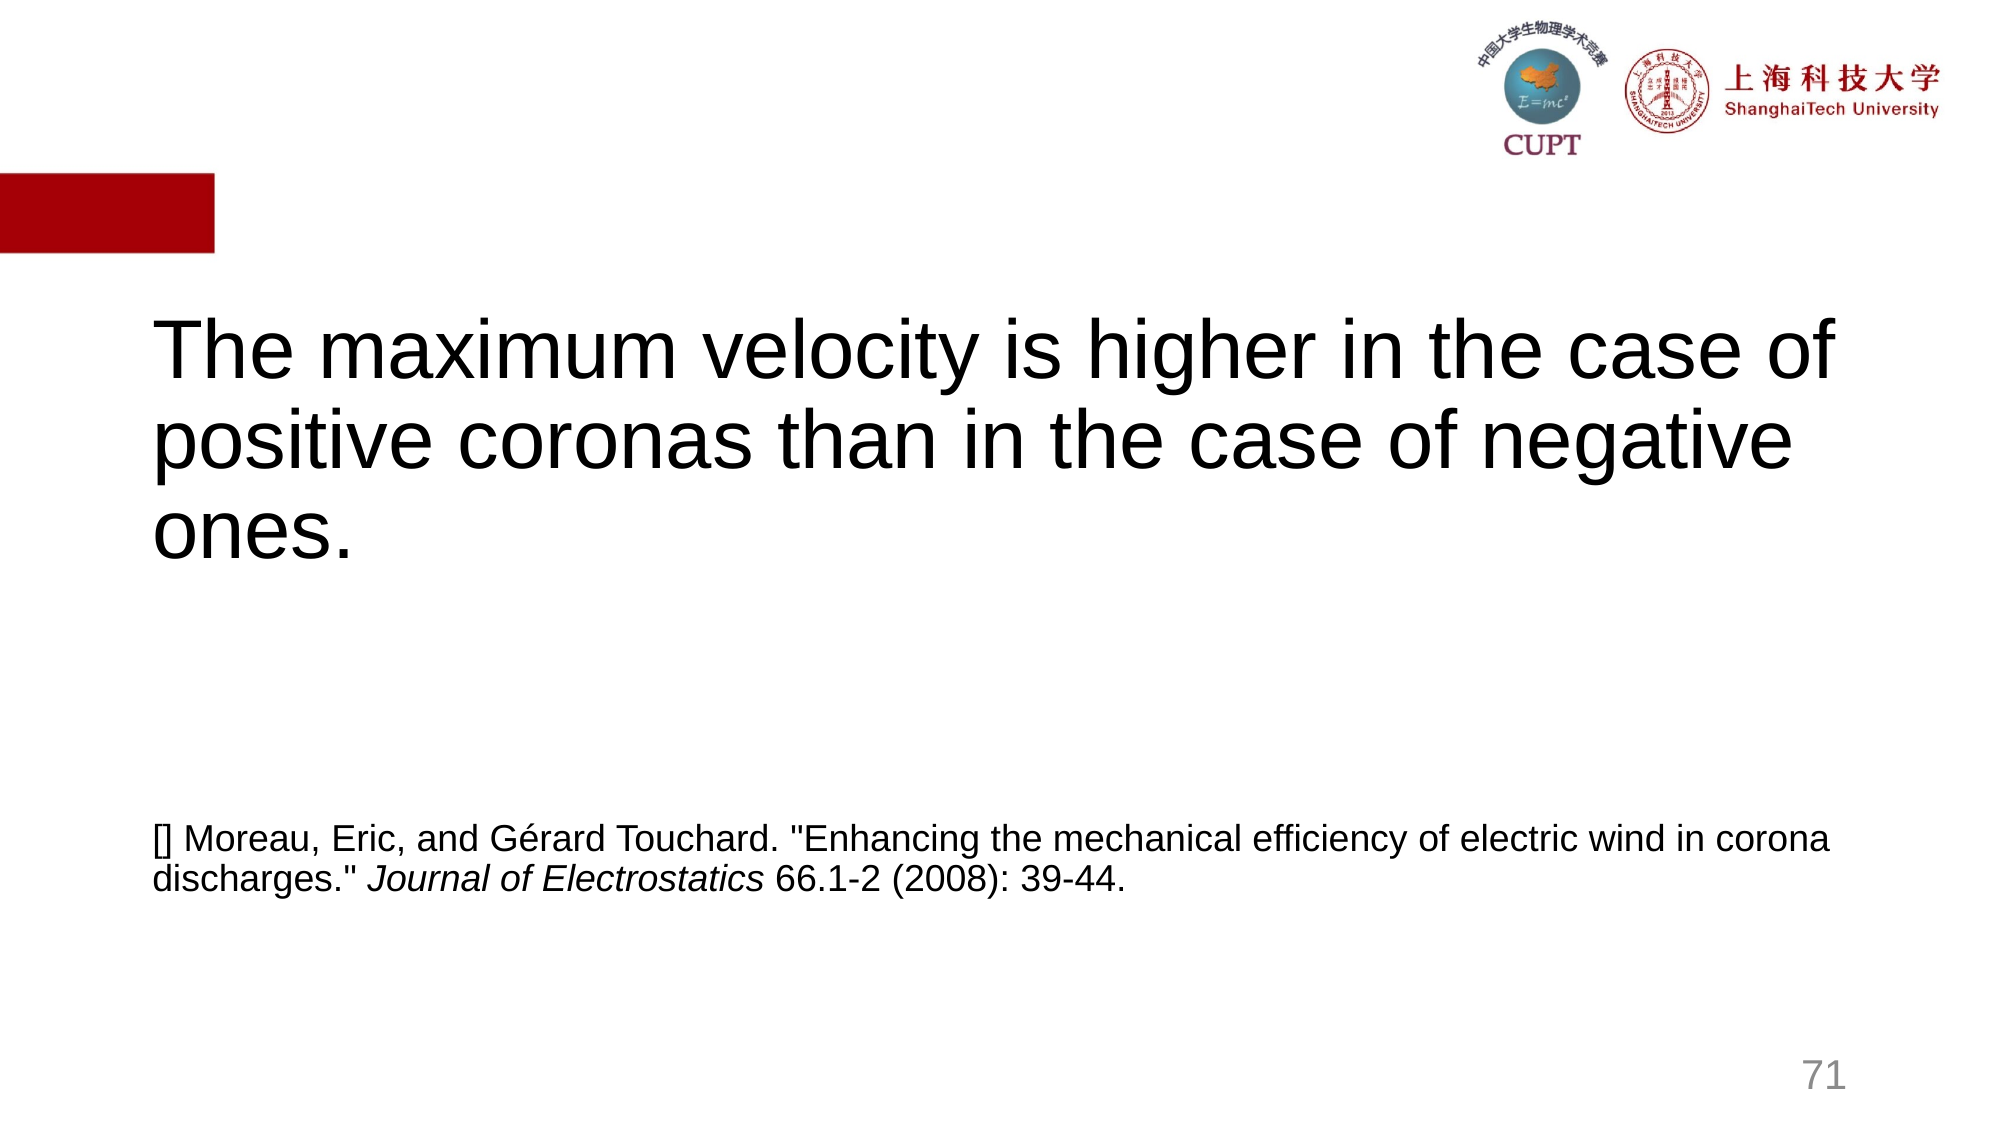

The maximum velocity is higher in the case of positive coronas than in the case of negative ones.

[] Moreau, Eric, and Gérard Touchard. "Enhancing the mechanical efficiency of electric wind in corona discharges." Journal of Electrostatics 66.1-2 (2008): 39-44.
71